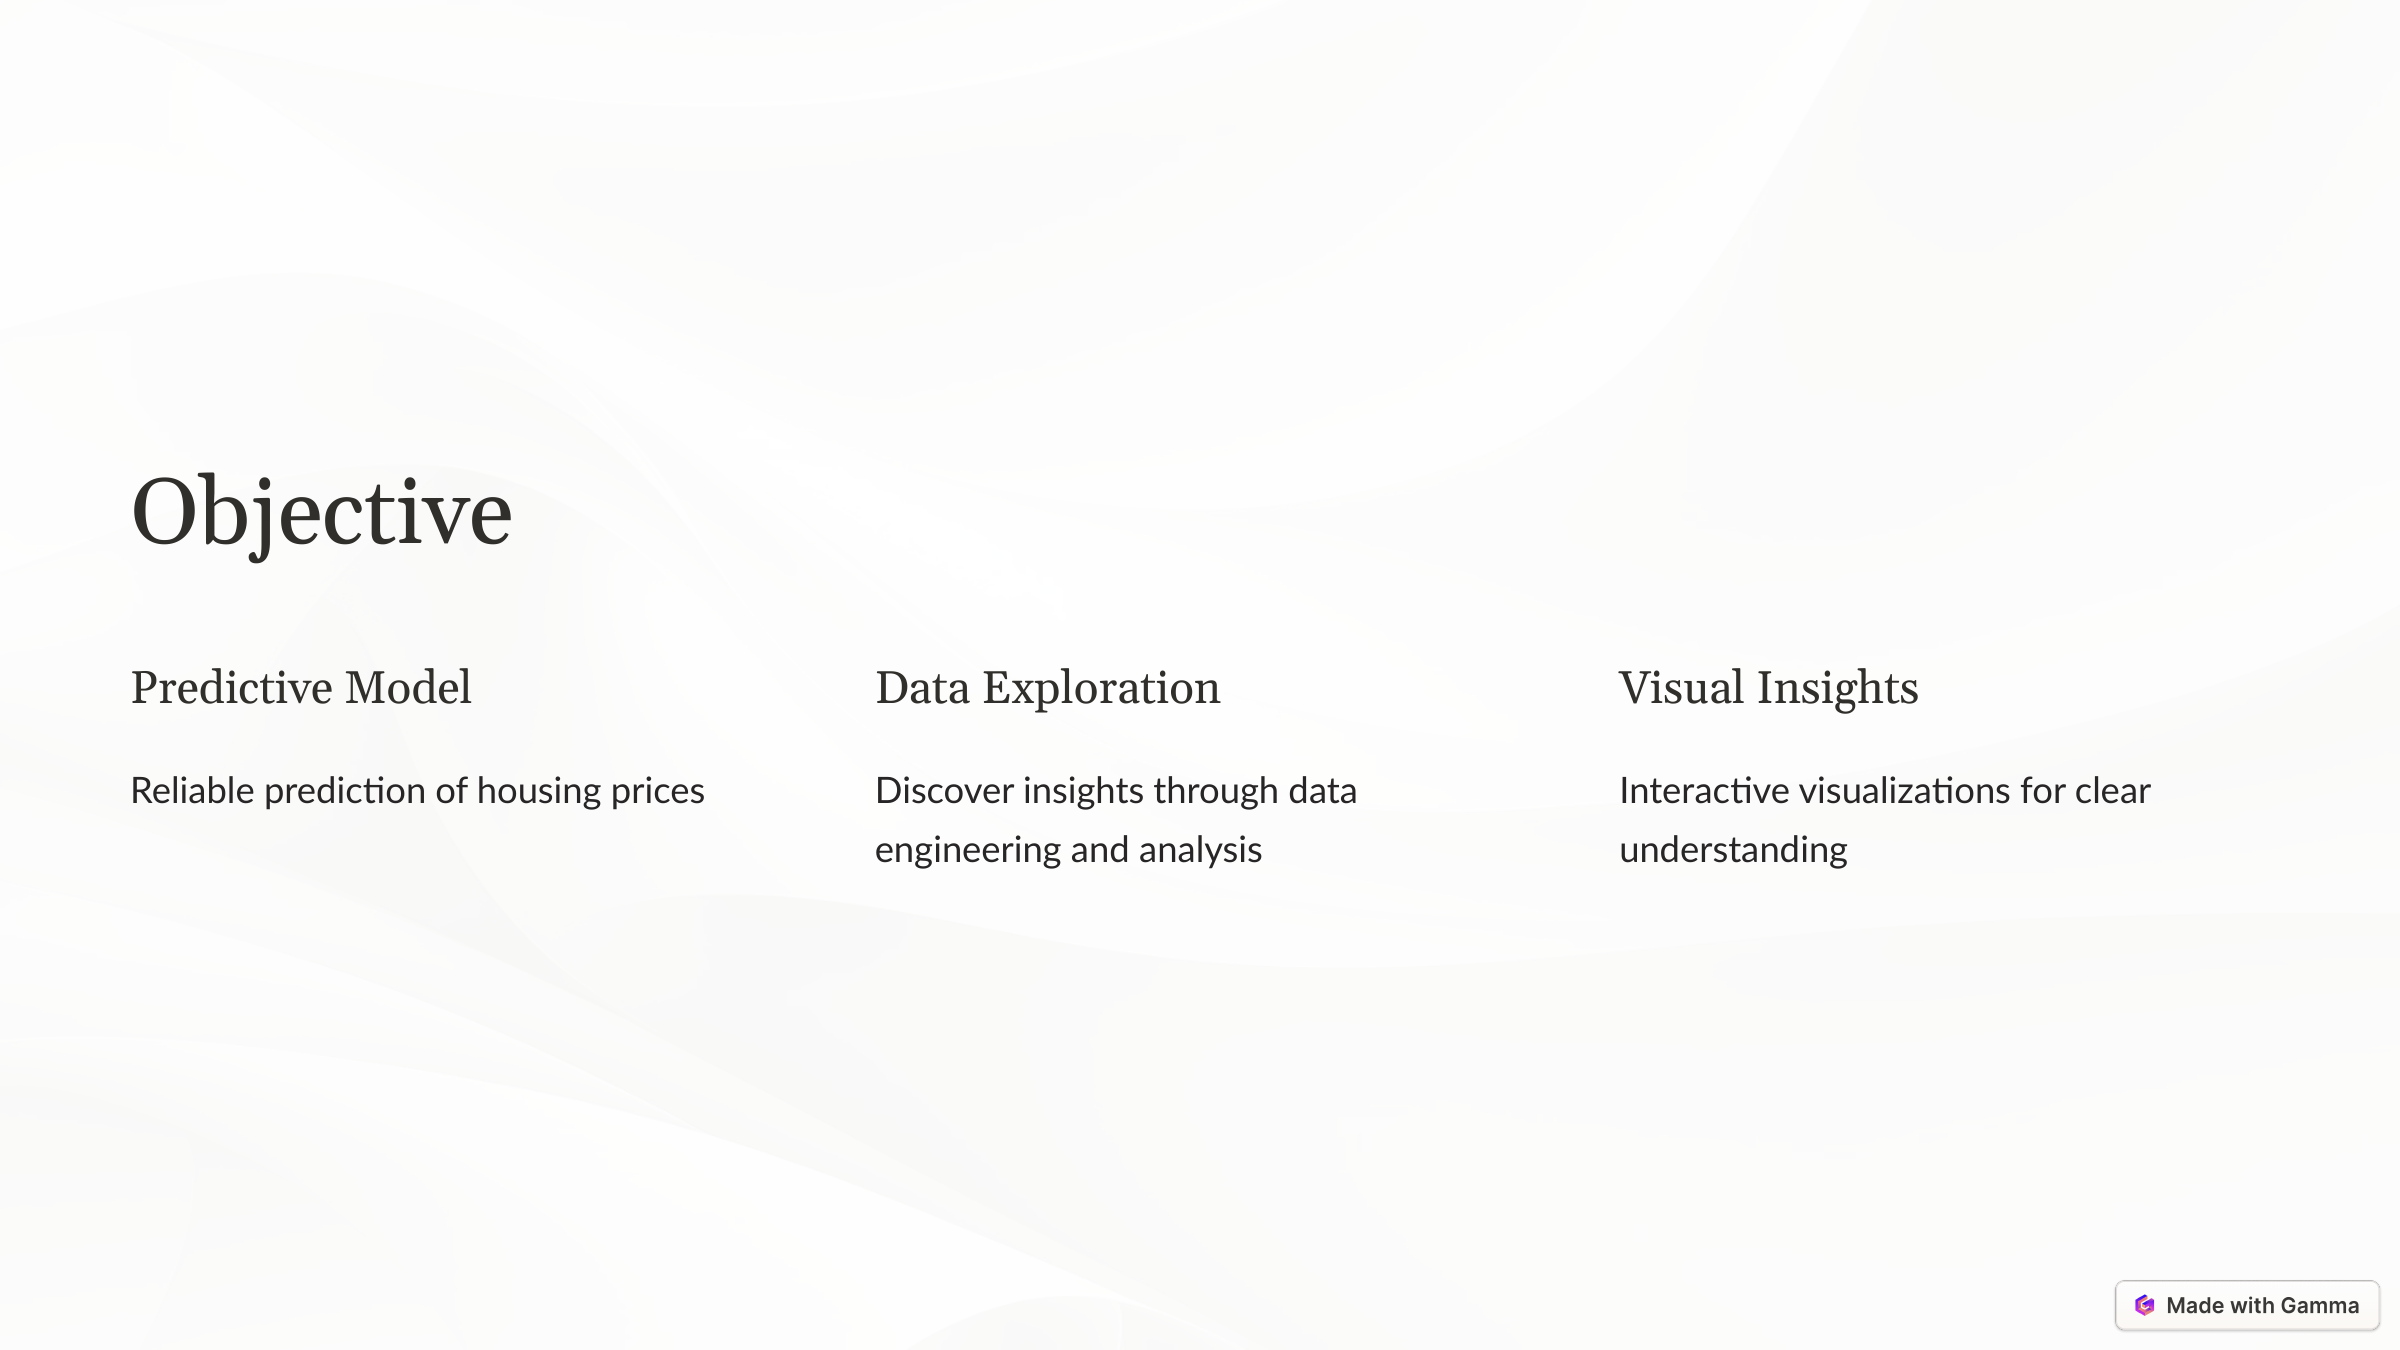

Objective
Predictive Model
Data Exploration
Visual Insights
Reliable prediction of housing prices
Discover insights through data engineering and analysis
Interactive visualizations for clear understanding